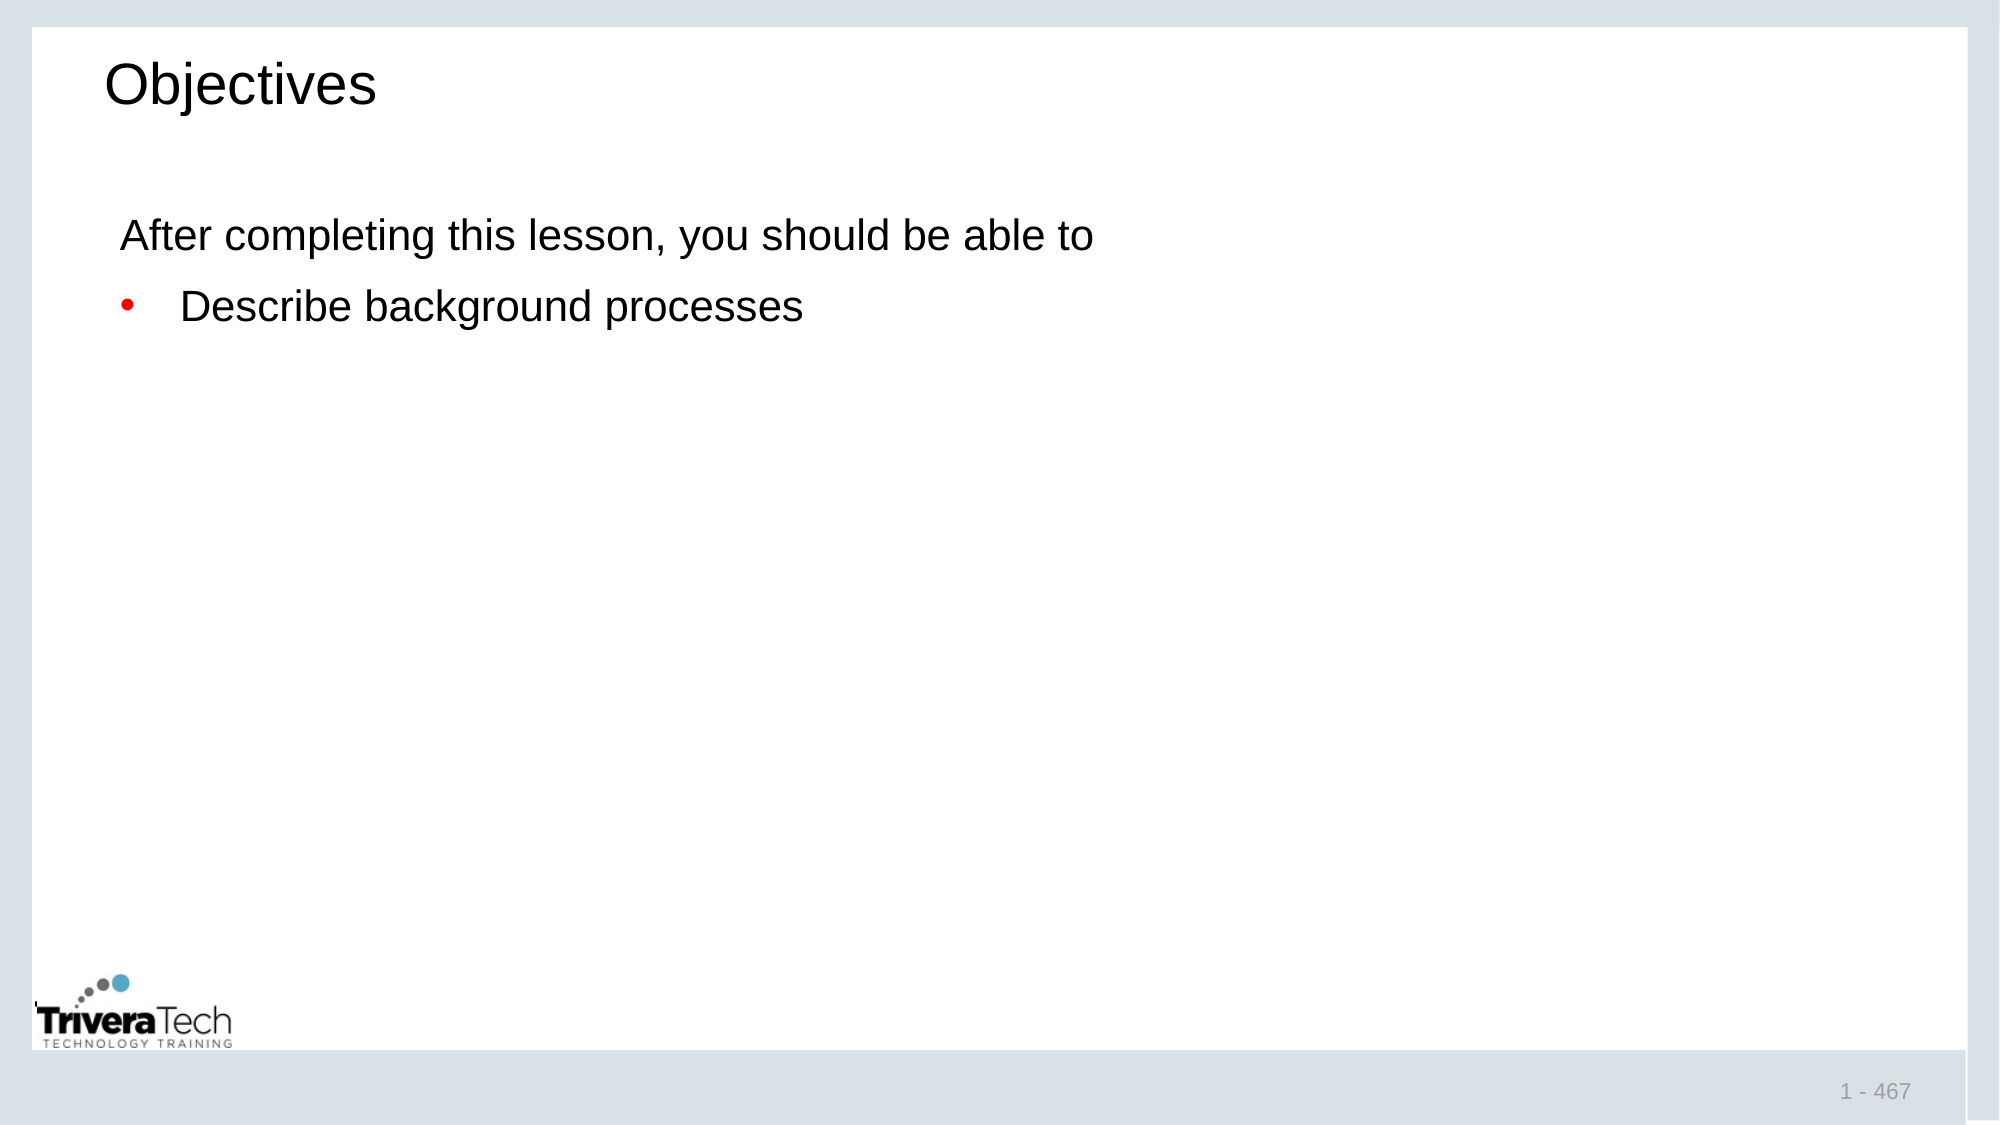

# Objectives
After completing this lesson, you should be able to
Describe background processes